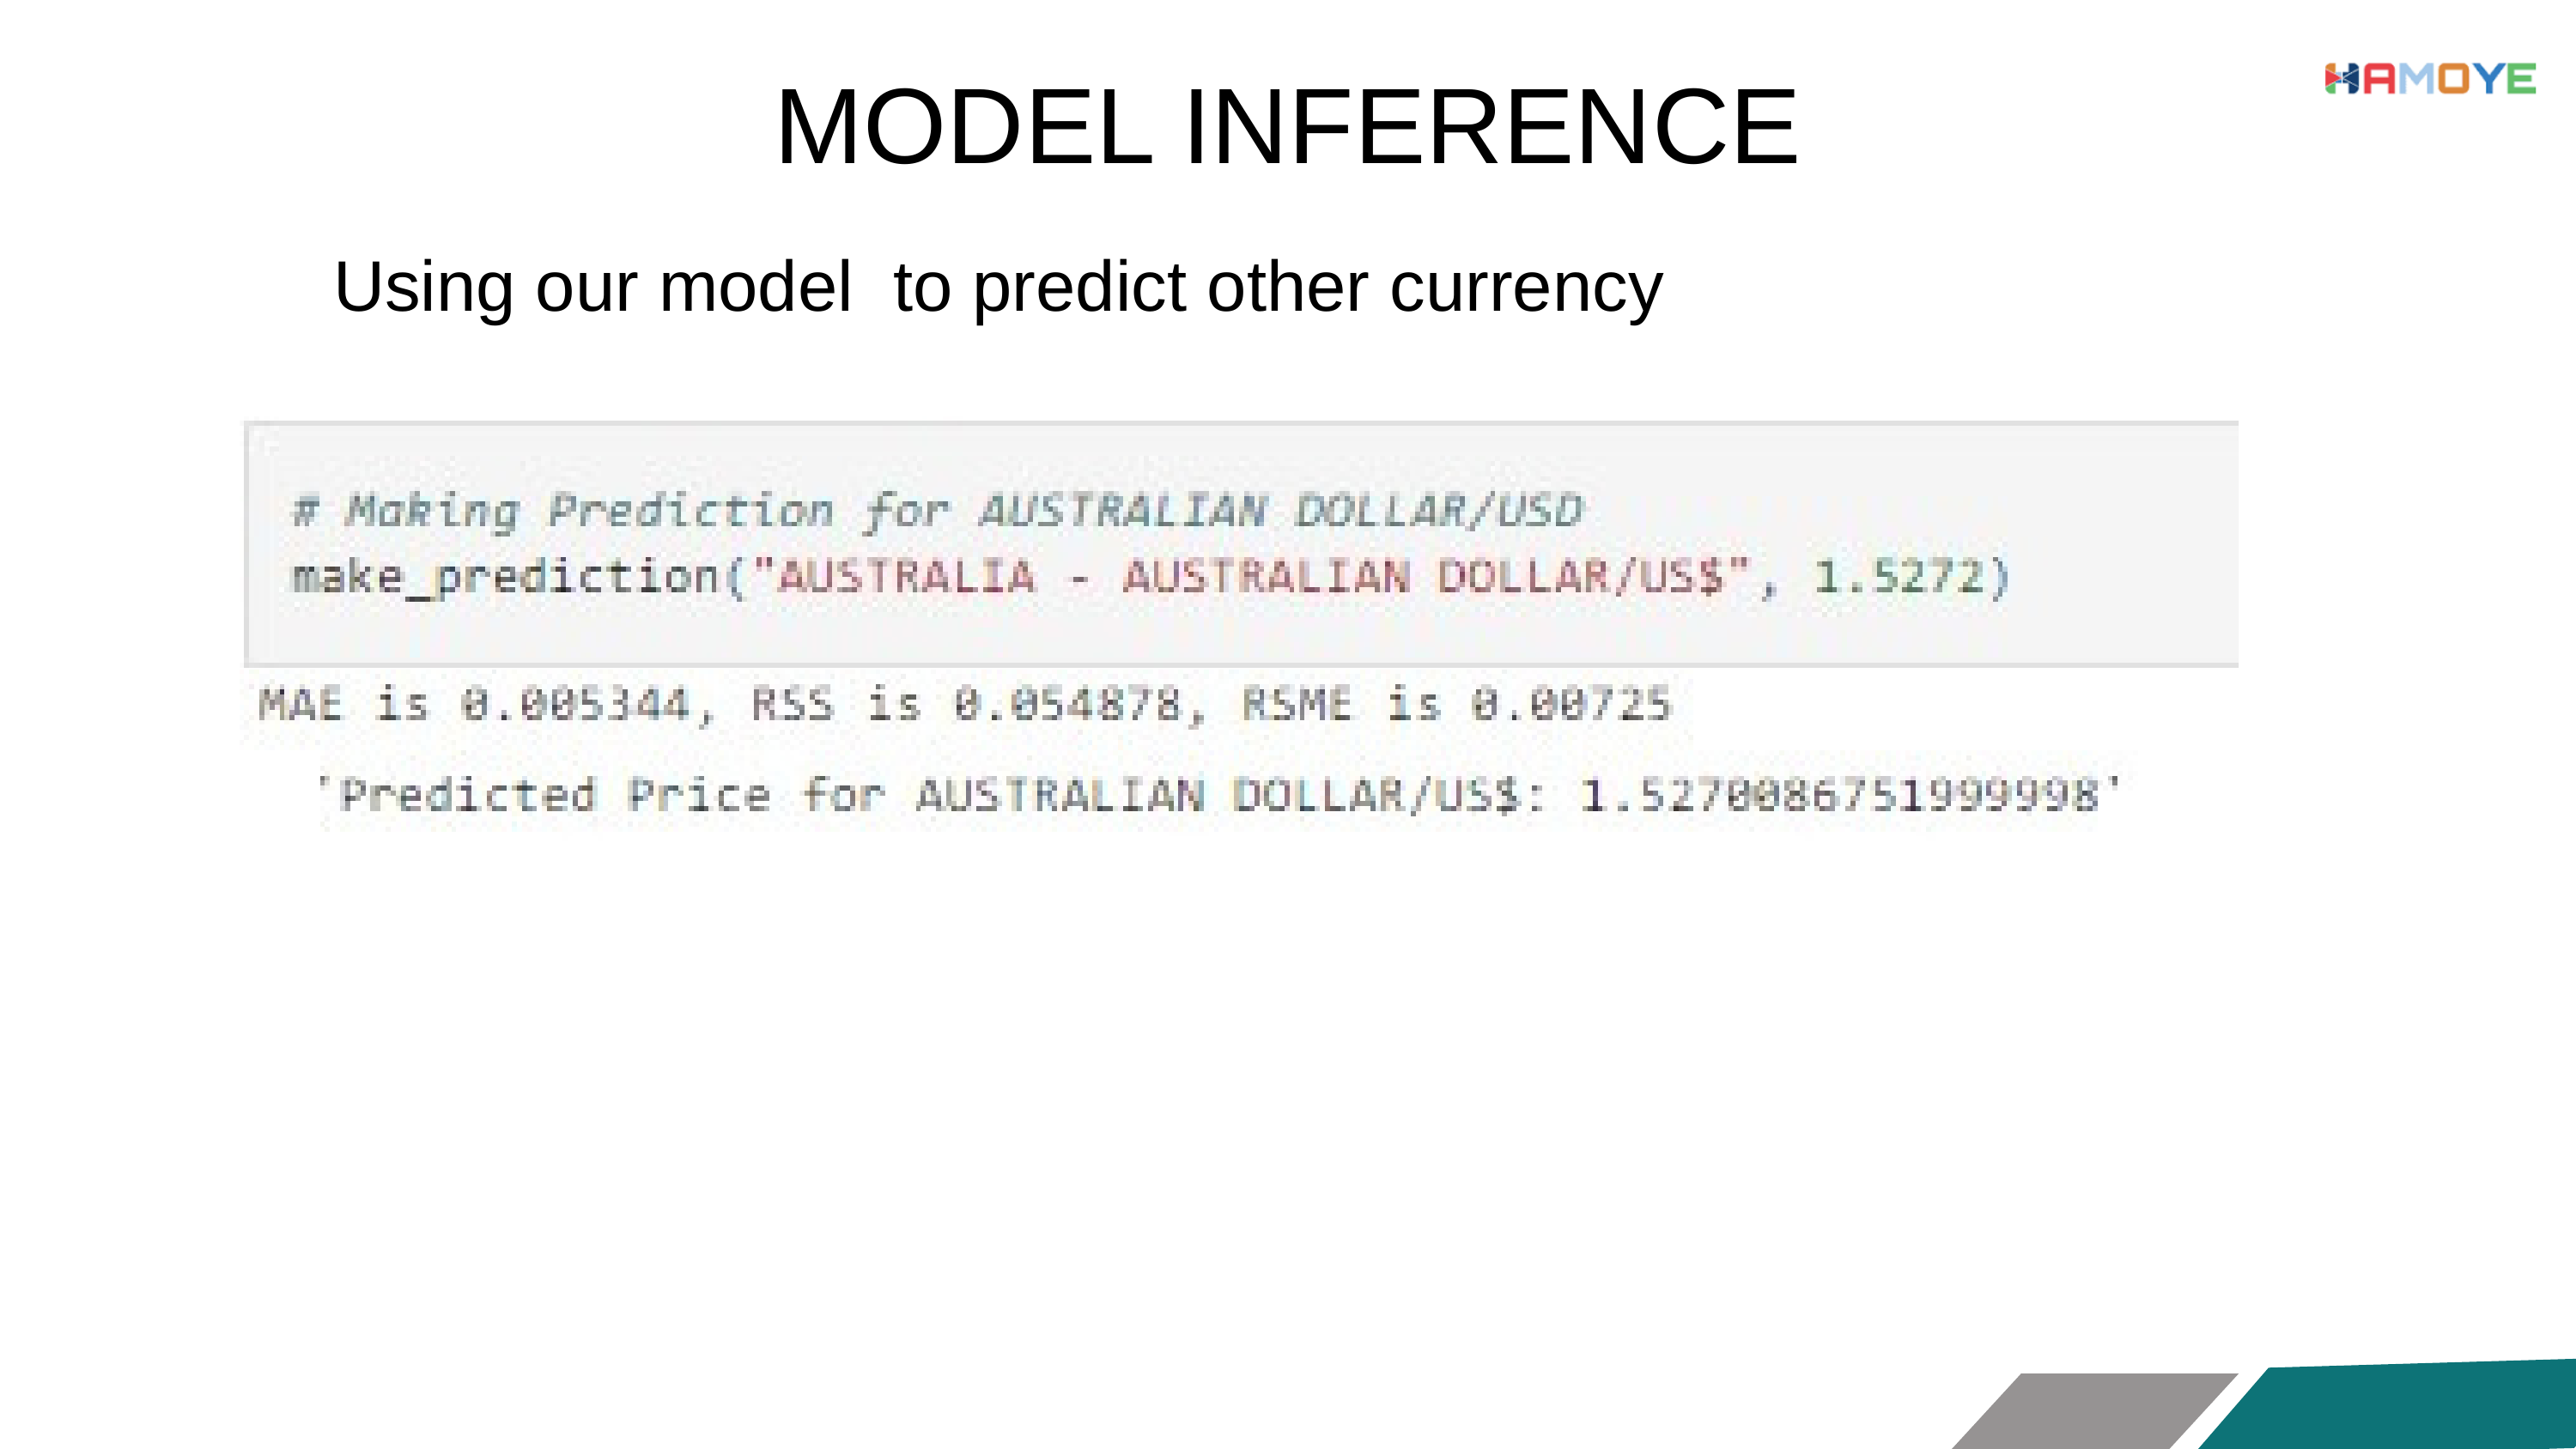

MODEL INFERENCE
Using our model  to predict other currency